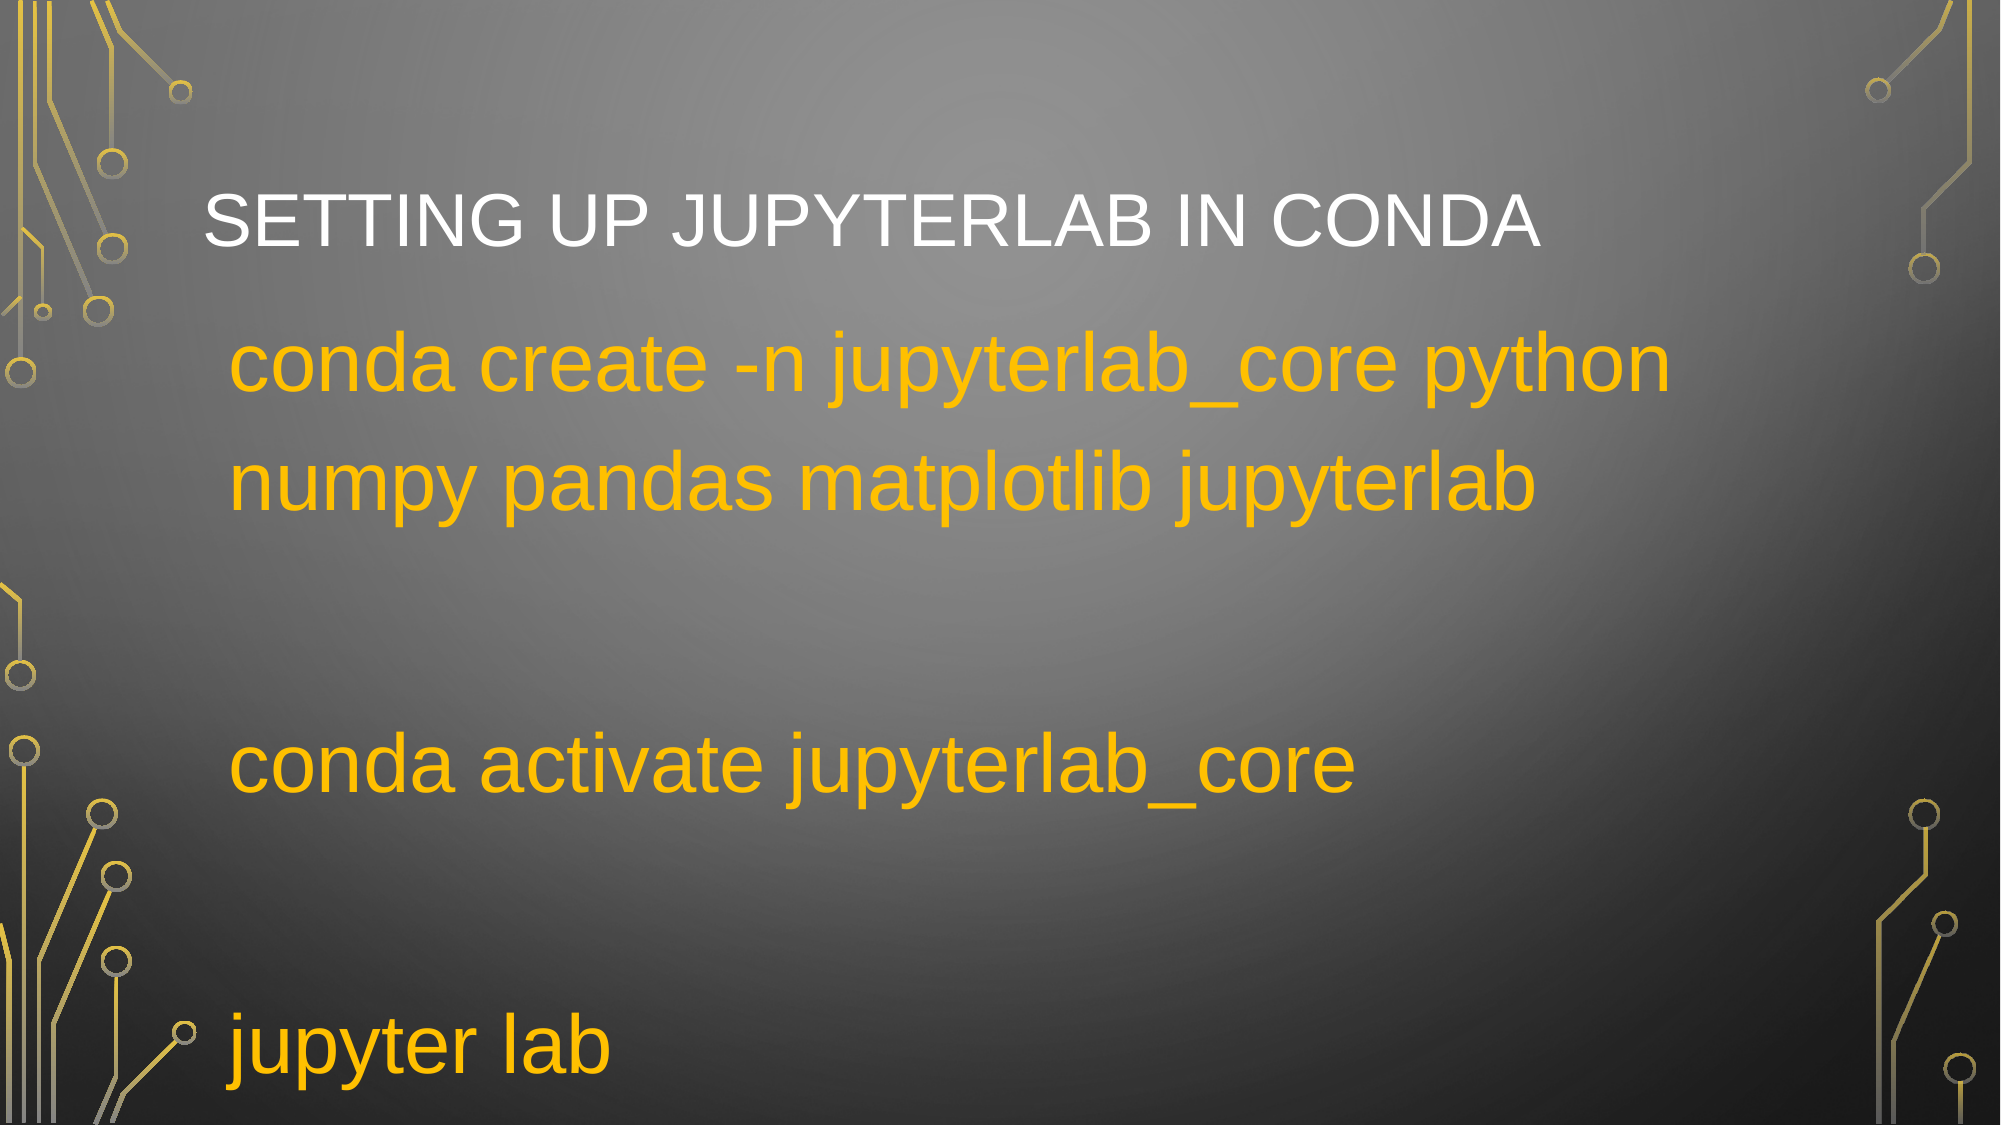

# setting up JupyterLab in conda
conda create -n jupyterlab_core python numpy pandas matplotlib jupyterlab

conda activate jupyterlab_core

jupyter lab